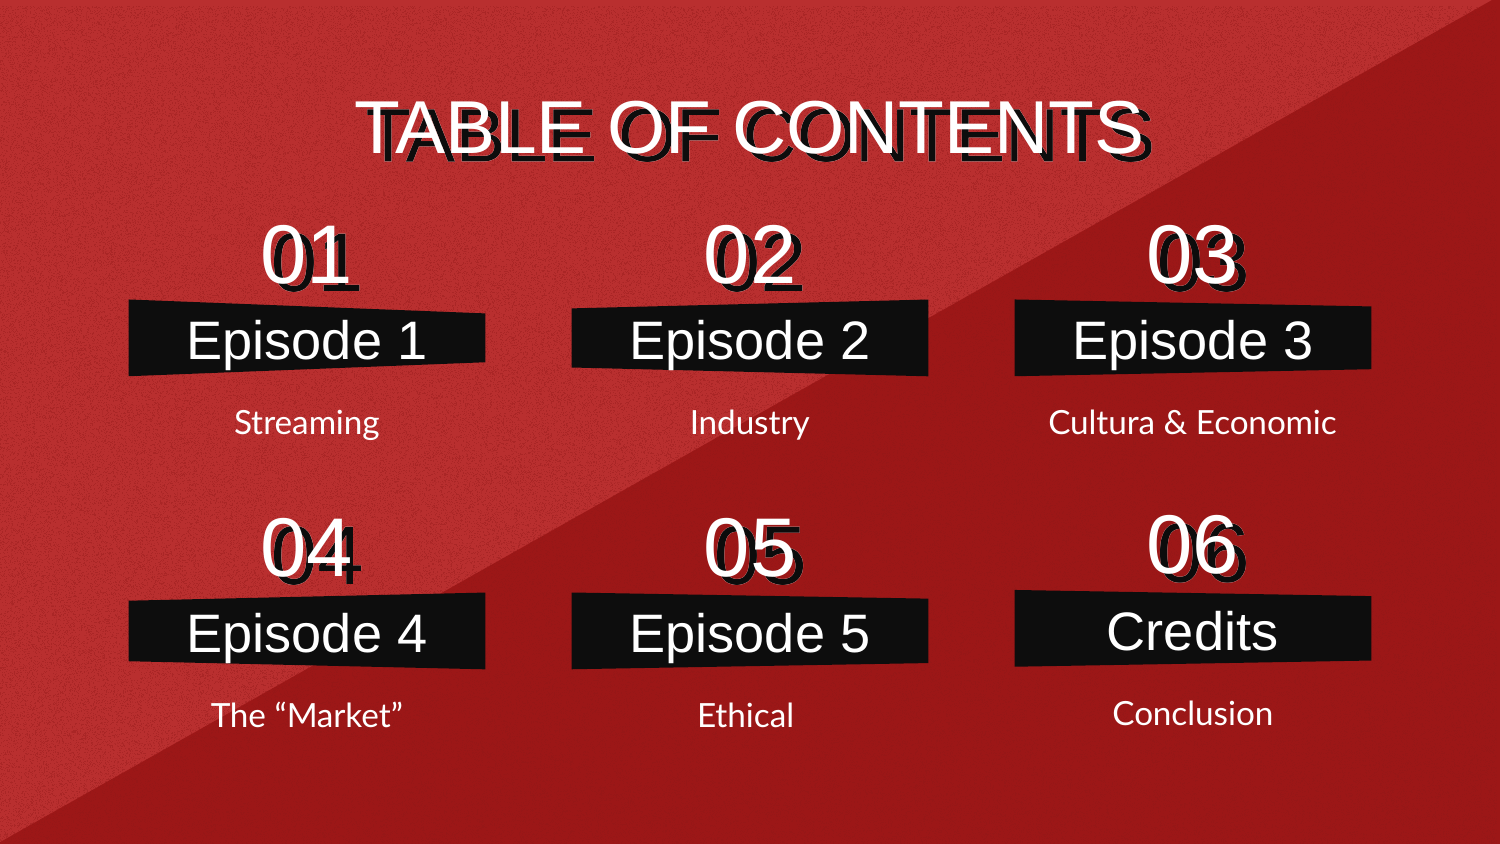

TABLE OF CONTENTS

# 01
02
03
Episode 1
Episode 2
Episode 3
Streaming
Industry
Cultura & Economic

06
04
05
Credits
Episode 4
Episode 5
Conclusion
Ethical
The “Market”